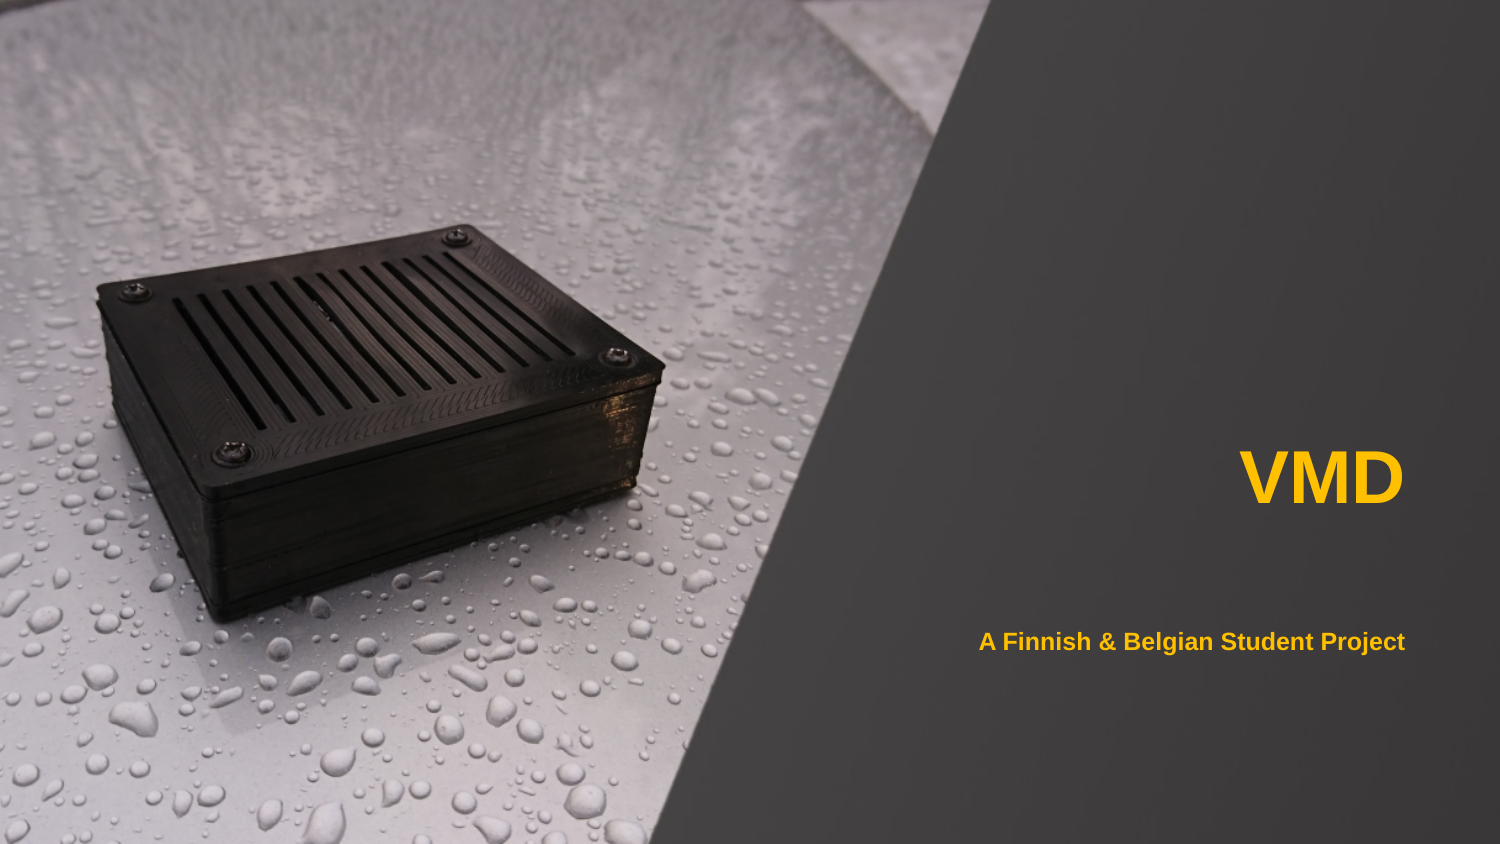

VMD
A Finnish & Belgian Student Project